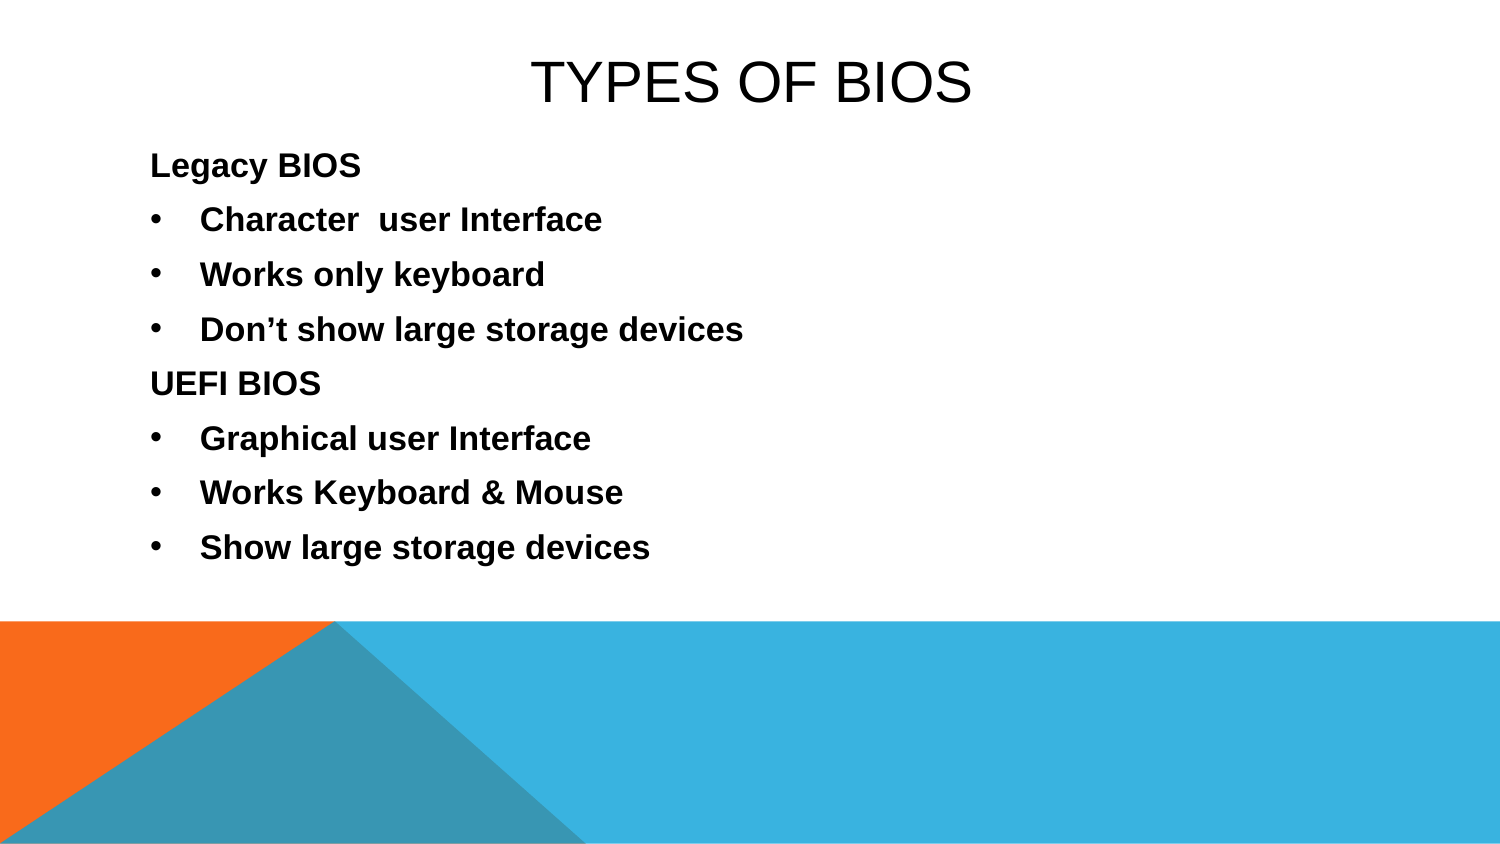

# TYPES OF BIOS
Legacy BIOS
Character  user Interface
Works only keyboard
Don’t show large storage devices
UEFI BIOS
Graphical user Interface
Works Keyboard & Mouse
Show large storage devices